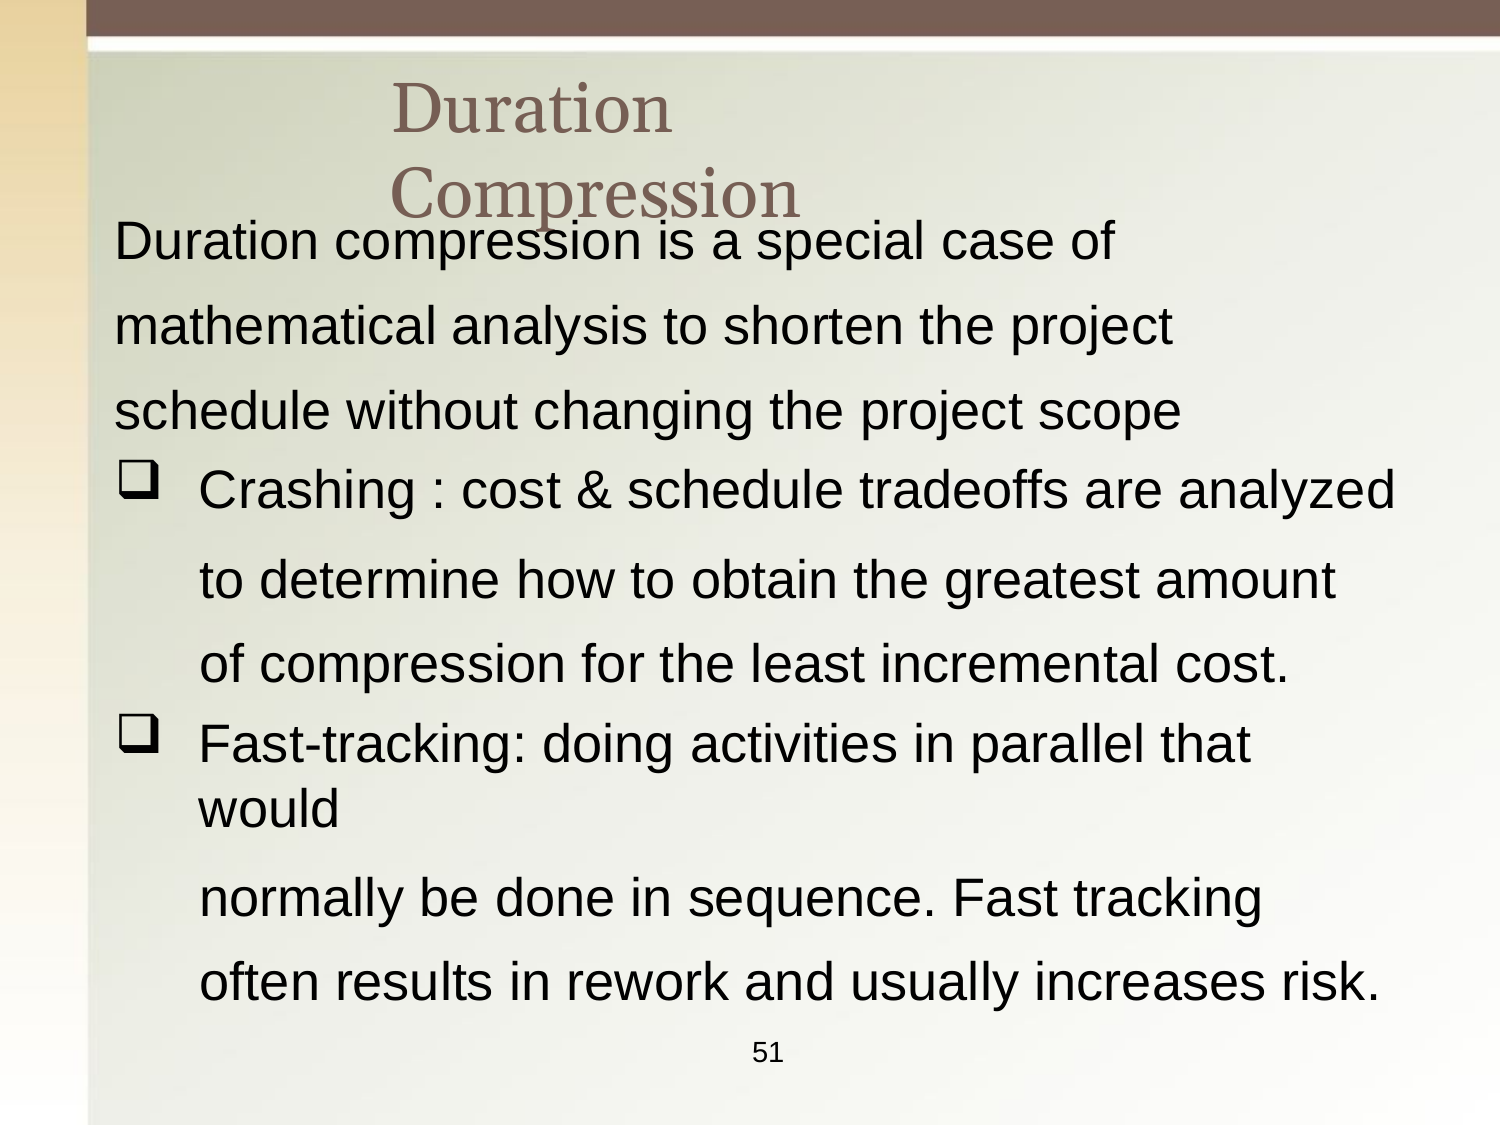

# Duration Compression
Duration compression is a special case of mathematical analysis to shorten the project schedule without changing the project scope
Crashing : cost & schedule tradeoffs are analyzed
to determine how to obtain the greatest amount of compression for the least incremental cost.
Fast-tracking: doing activities in parallel that would
normally be done in sequence. Fast tracking often results in rework and usually increases risk.
51